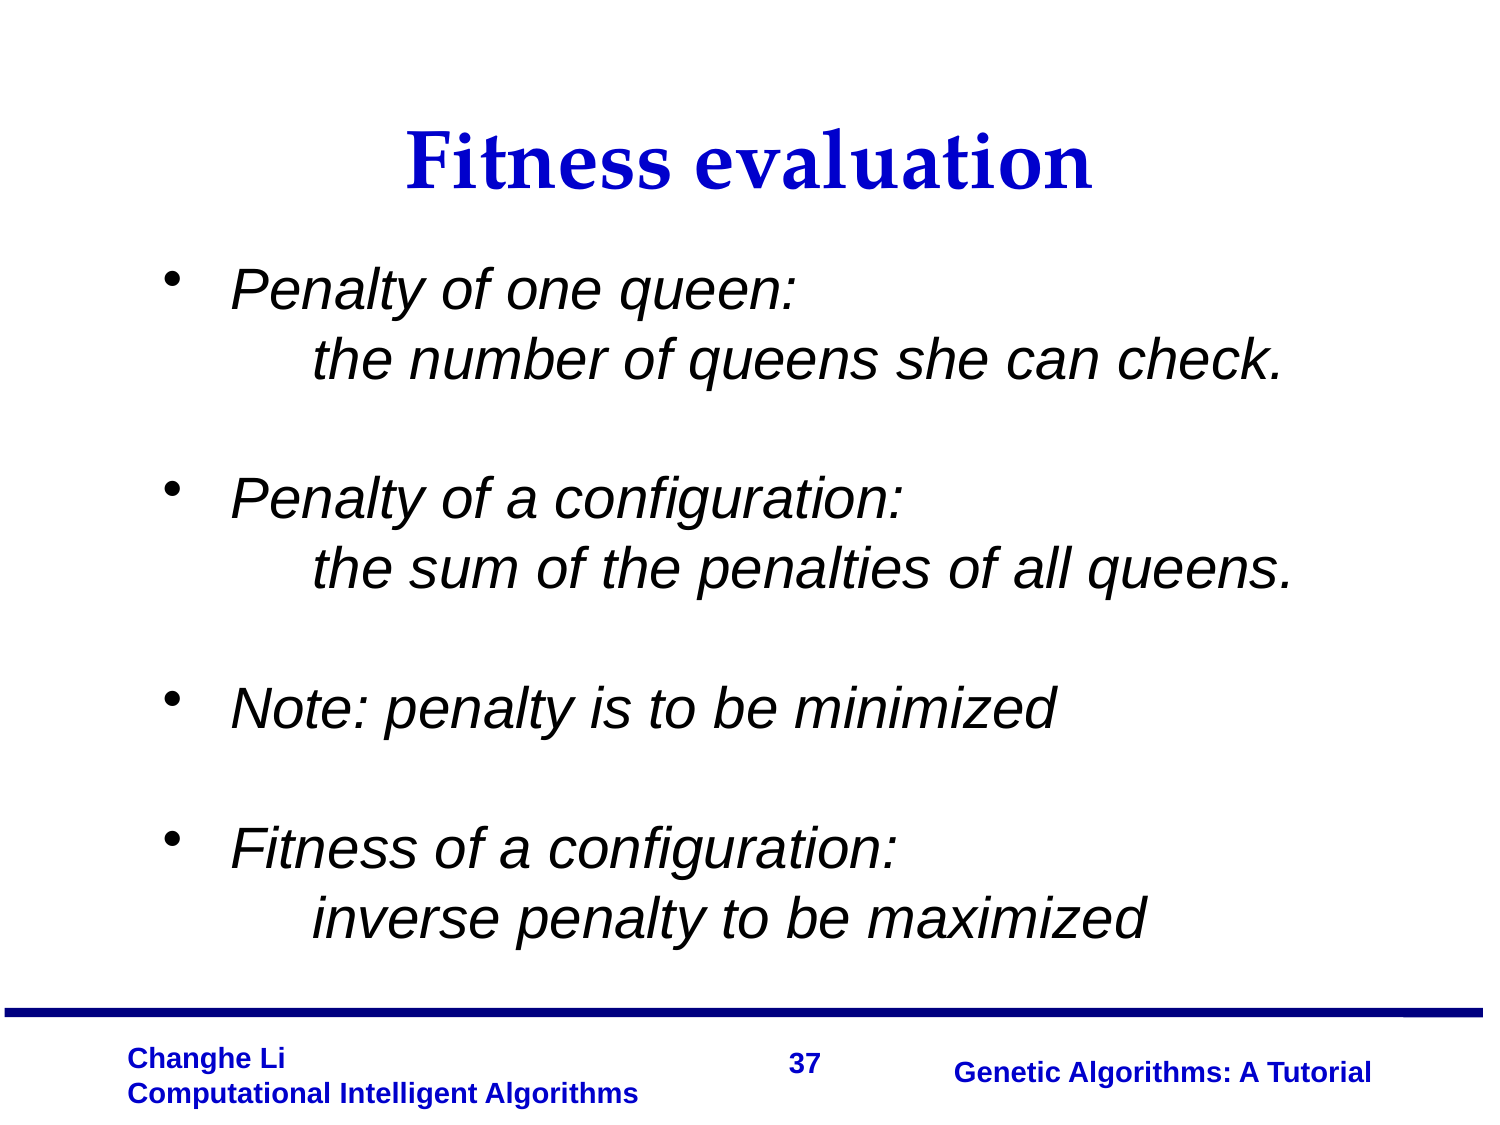

# Fitness evaluation
  Penalty of one queen:
	the number of queens she can check.

  Penalty of a configuration:
	the sum of the penalties of all queens.

  Note: penalty is to be minimized

  Fitness of a configuration:
	inverse penalty to be maximized